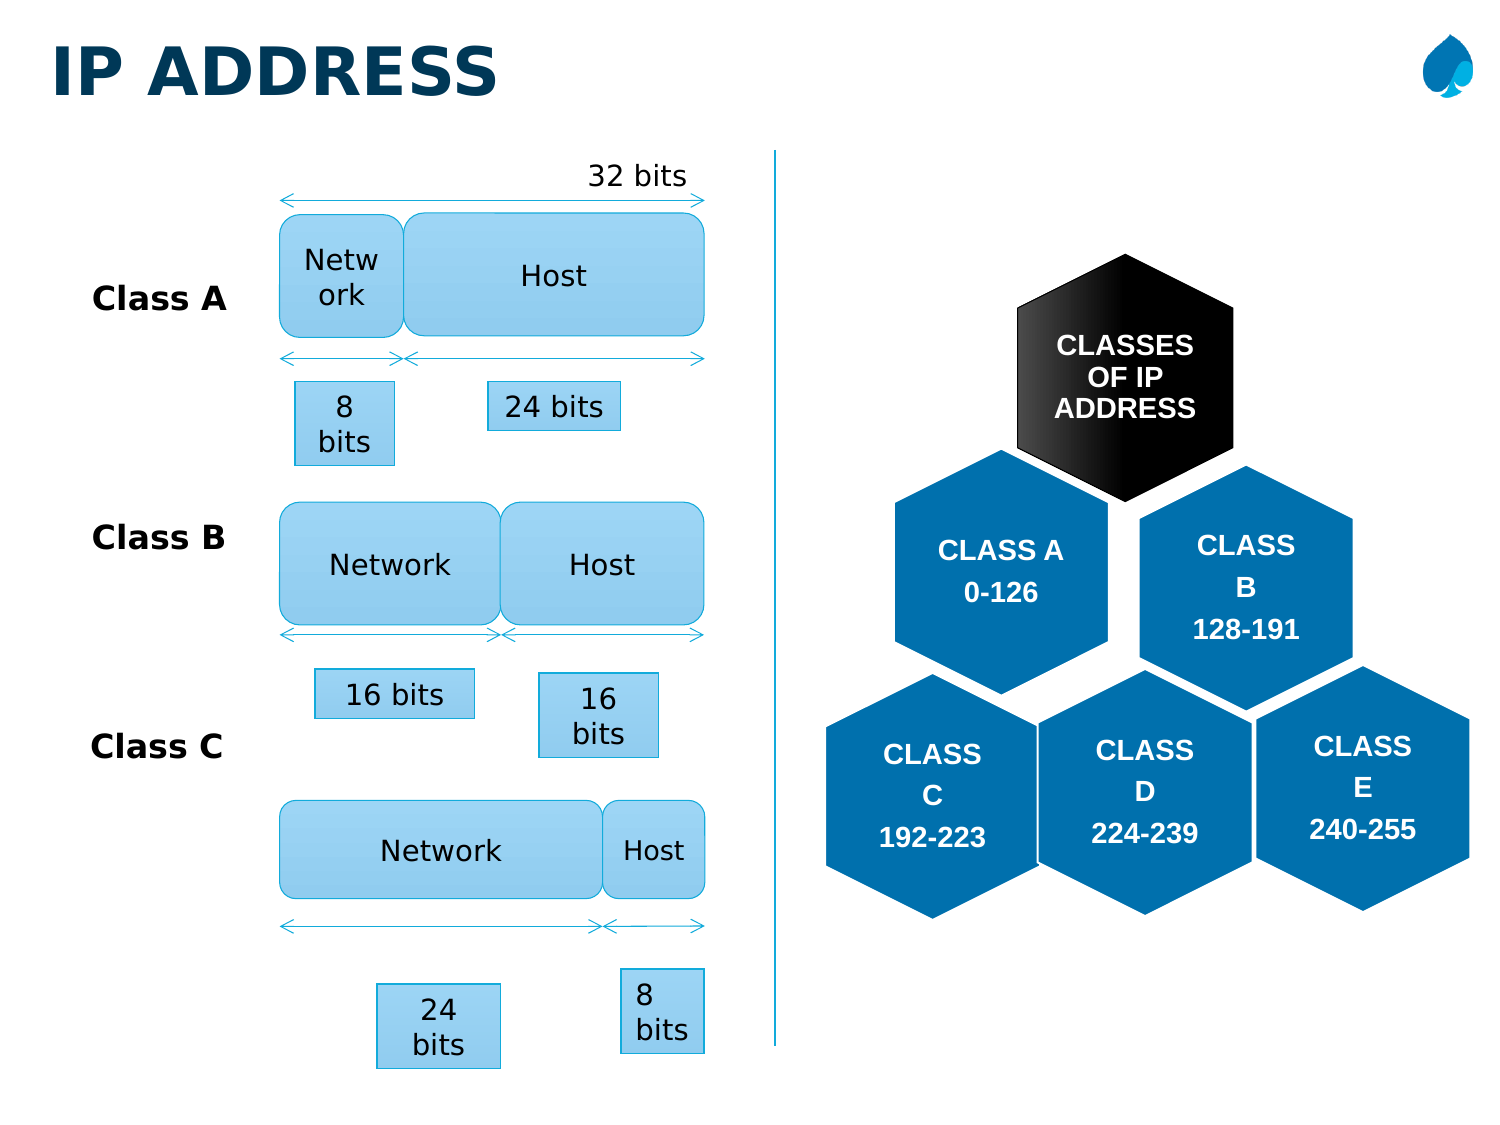

# IP ADDRESS
32 bits
Host
Network
8 bits
24 bits
Network
Host
16 bits
16 bits
Network
Host
8 bits
24 bits
CLASS A
0-126
CLASSES OF IP ADDRESS
CLASS
B
128-191
CLASS
C
192-223
CLASS
E
240-255
CLASS
D
224-239
Class A
Class B
Class C